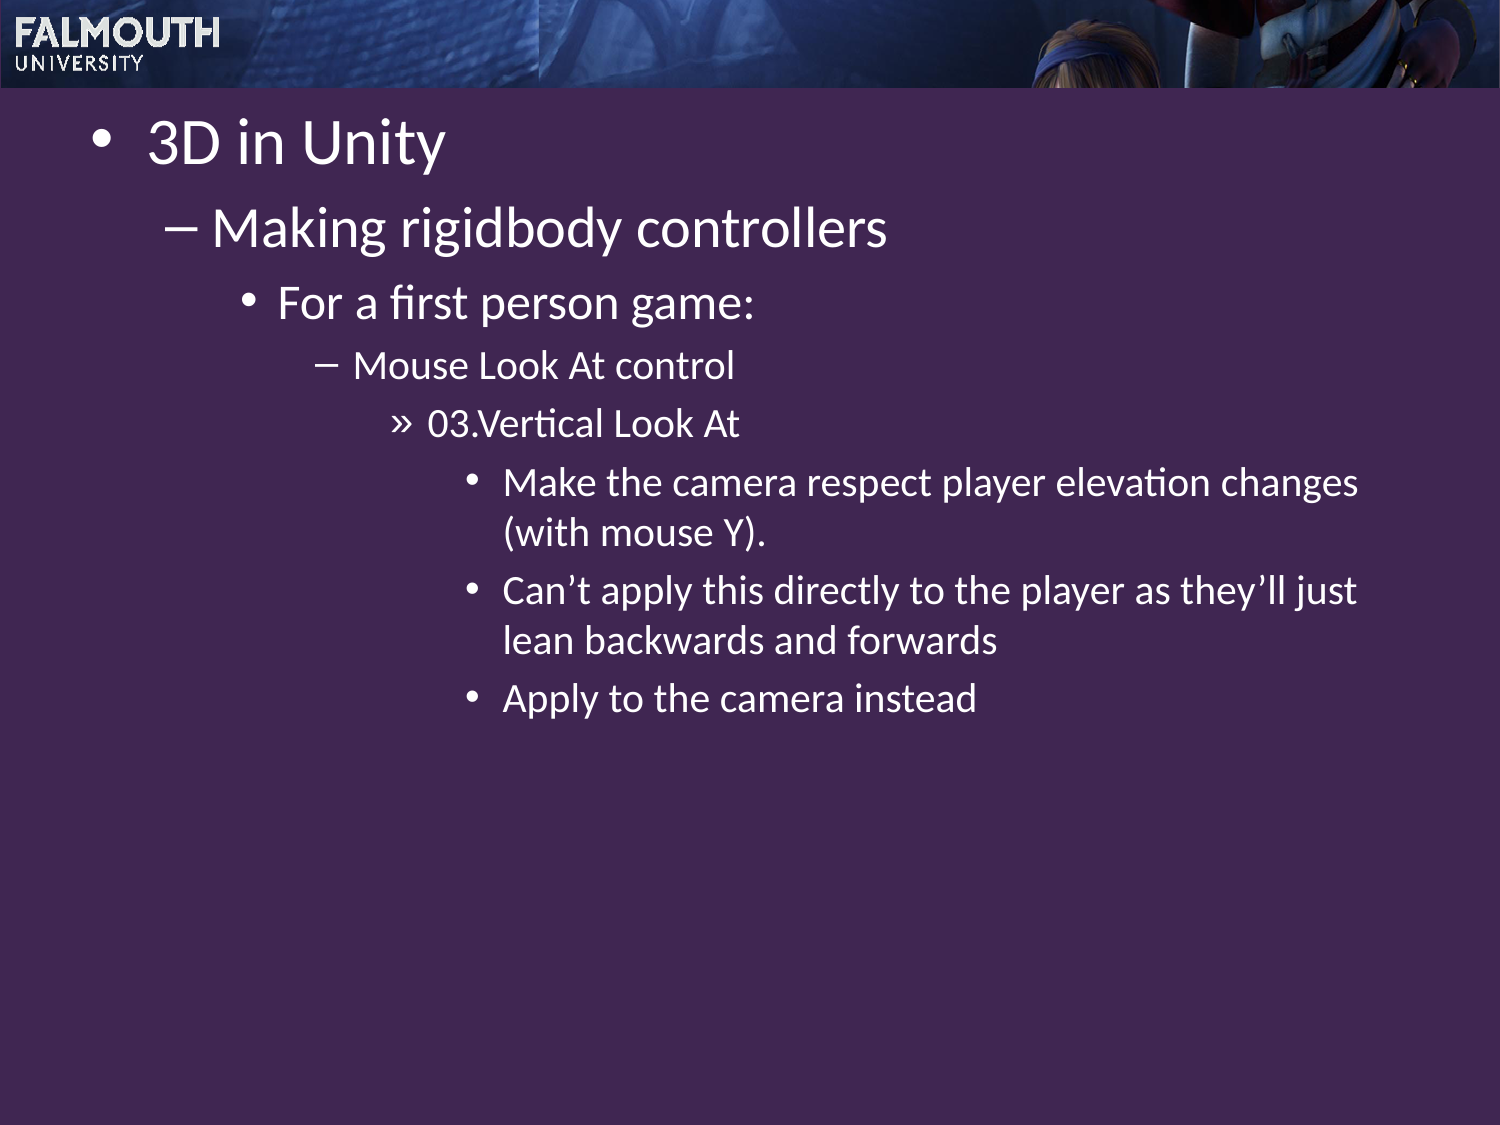

3D in Unity
Making rigidbody controllers
For a first person game:
Mouse Look At control
03.Vertical Look At
Make the camera respect player elevation changes (with mouse Y).
Can’t apply this directly to the player as they’ll just lean backwards and forwards
Apply to the camera instead